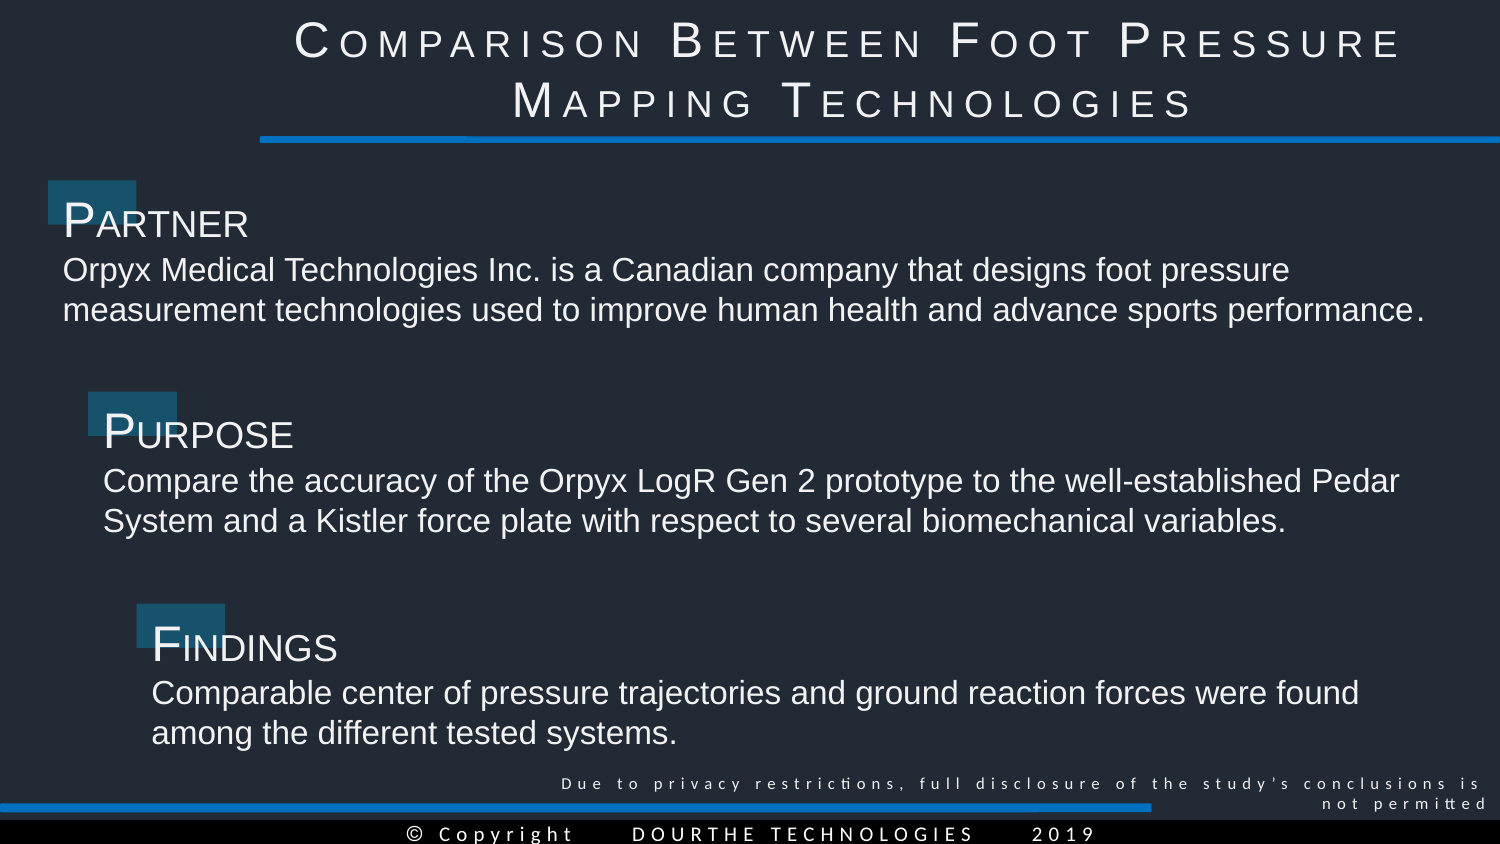

COMPARISON BETWEEN FOOT PRESSURE MAPPING TECHNOLOGIES

PARTNER
Orpyx Medical Technologies Inc. is a Canadian company that designs foot pressure measurement technologies used to improve human health and advance sports performance.

PURPOSE
Compare the accuracy of the Orpyx LogR Gen 2 prototype to the well-established Pedar System and a Kistler force plate with respect to several biomechanical variables.

FINDINGS
Comparable center of pressure trajectories and ground reaction forces were found among the different tested systems.
Due to privacy restrictions, full disclosure of the study’s conclusions is not permitted

© Copyright     DOURTHE TECHNOLOGIES     2019